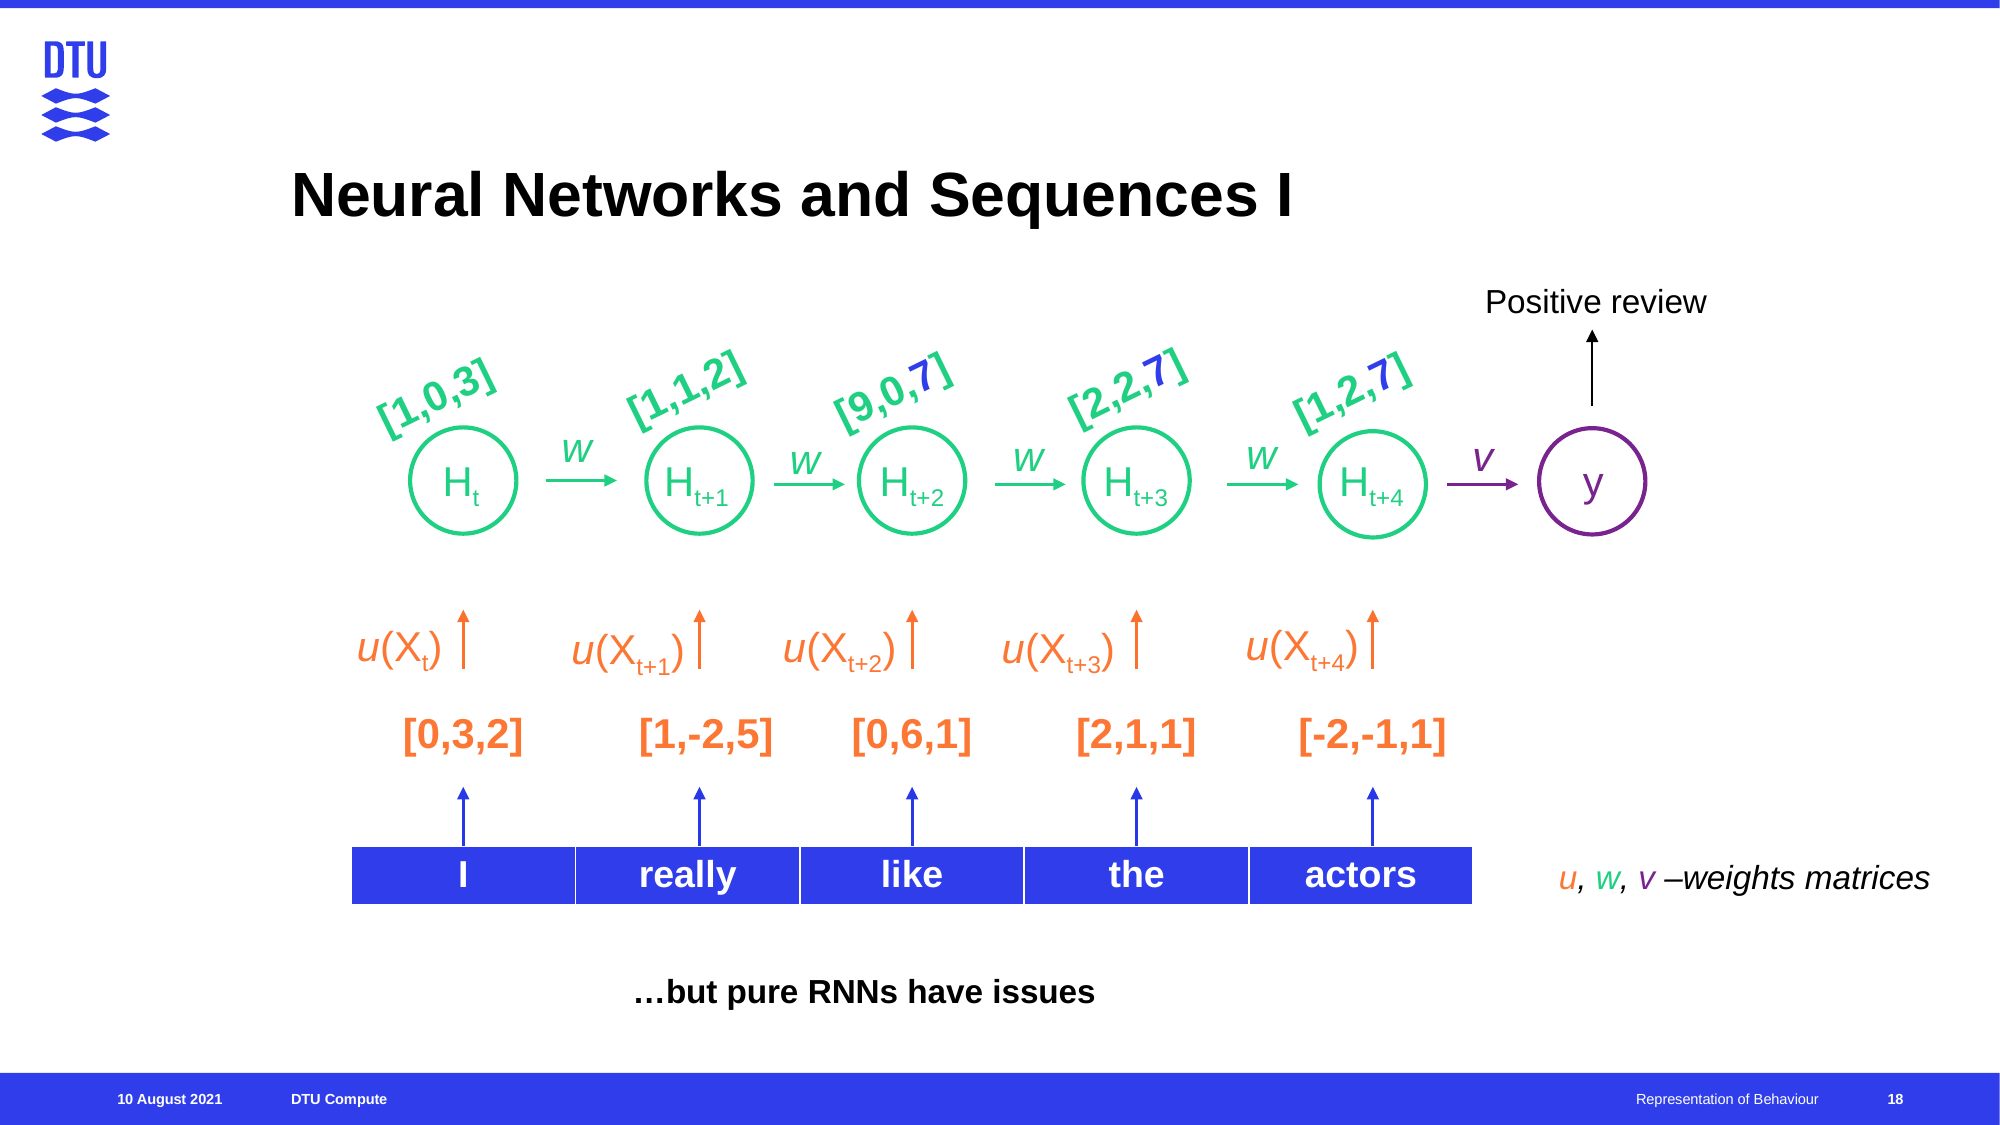

# Neural Networks and Sequences I
Positive review
[2,2,7]
[1,1,2]
[1,2,7]
[9,0,7]
[1,0,3]
w

w

v
w

w
y
Ht+3
Ht+4
Ht+2
Ht+1
Ht
u(Xt+4)
u(Xt)
u(Xt+2)
u(Xt+3)
u(Xt+1)
[-2,-1,1]
[0,6,1]
[2,1,1]
[0,3,2]
[1,-2,5]
| I | really | like | the | actors |
| --- | --- | --- | --- | --- |
u, w, v –weights matrices
…but pure RNNs have issues
18